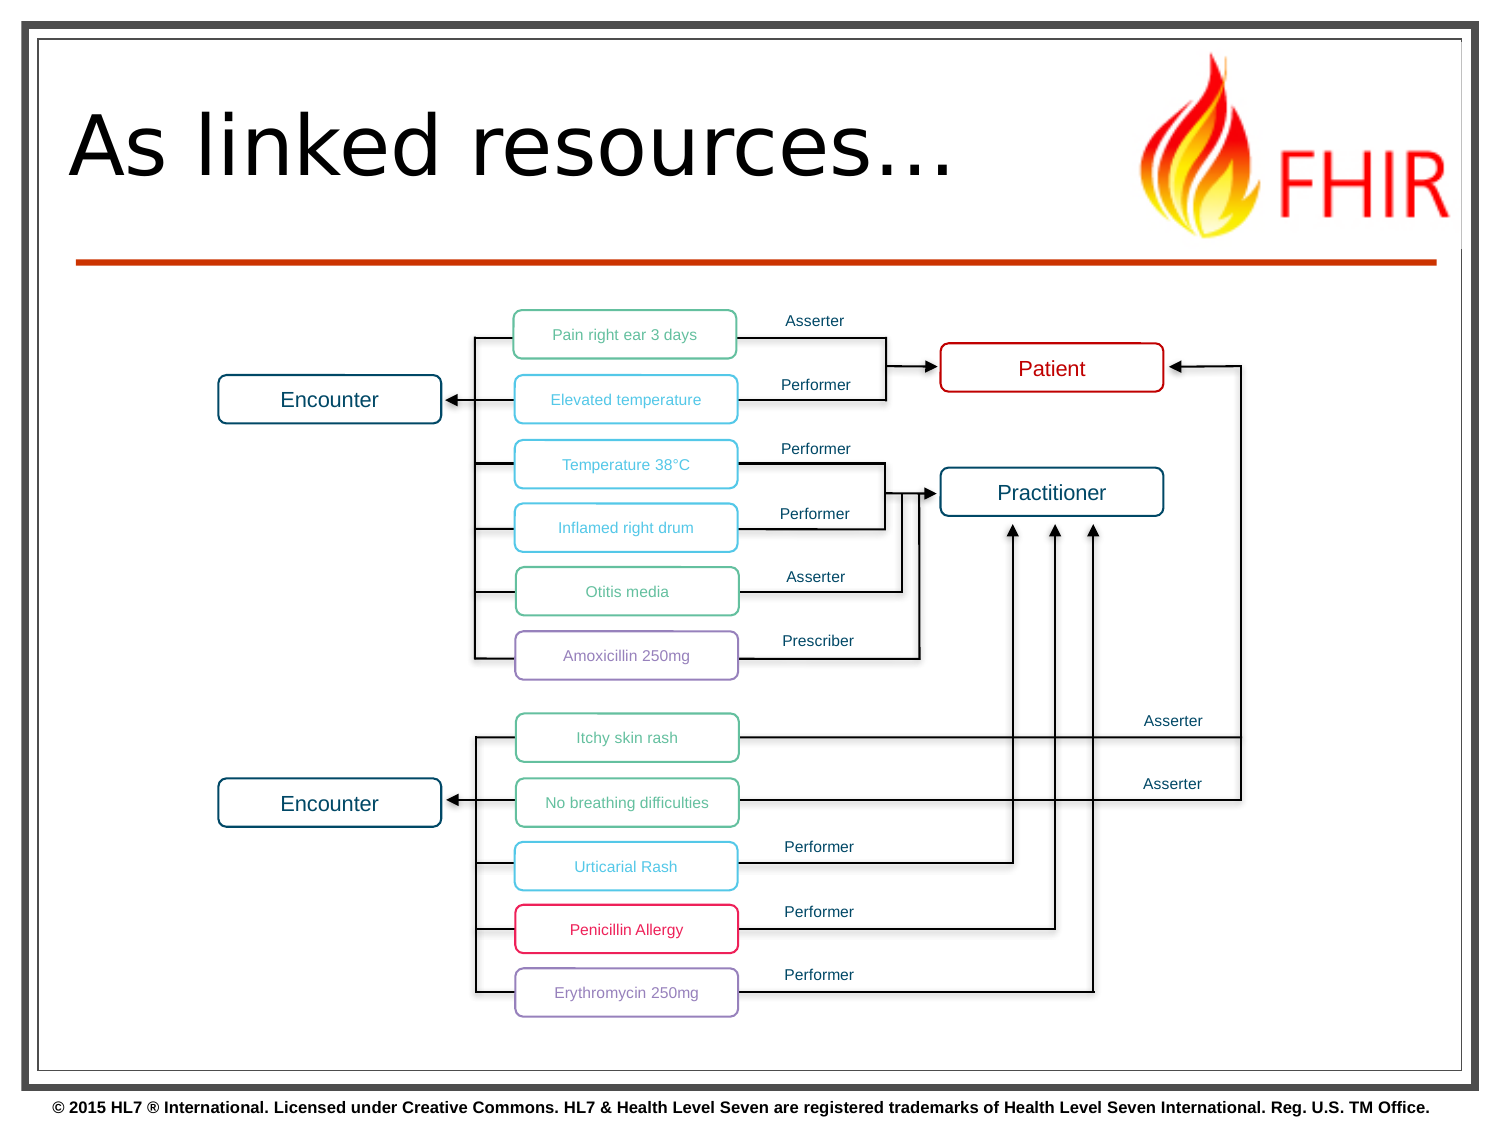

# As linked resources…
Asserter
Pain right ear 3 days
Patient
Performer
Encounter
Elevated temperature
Performer
Temperature 38°C
Practitioner
Performer
Inflamed right drum
Asserter
Otitis media
Prescriber
Amoxicillin 250mg
Asserter
Itchy skin rash
Asserter
Encounter
No breathing difficulties
Performer
Urticarial Rash
Performer
Penicillin Allergy
Performer
Erythromycin 250mg